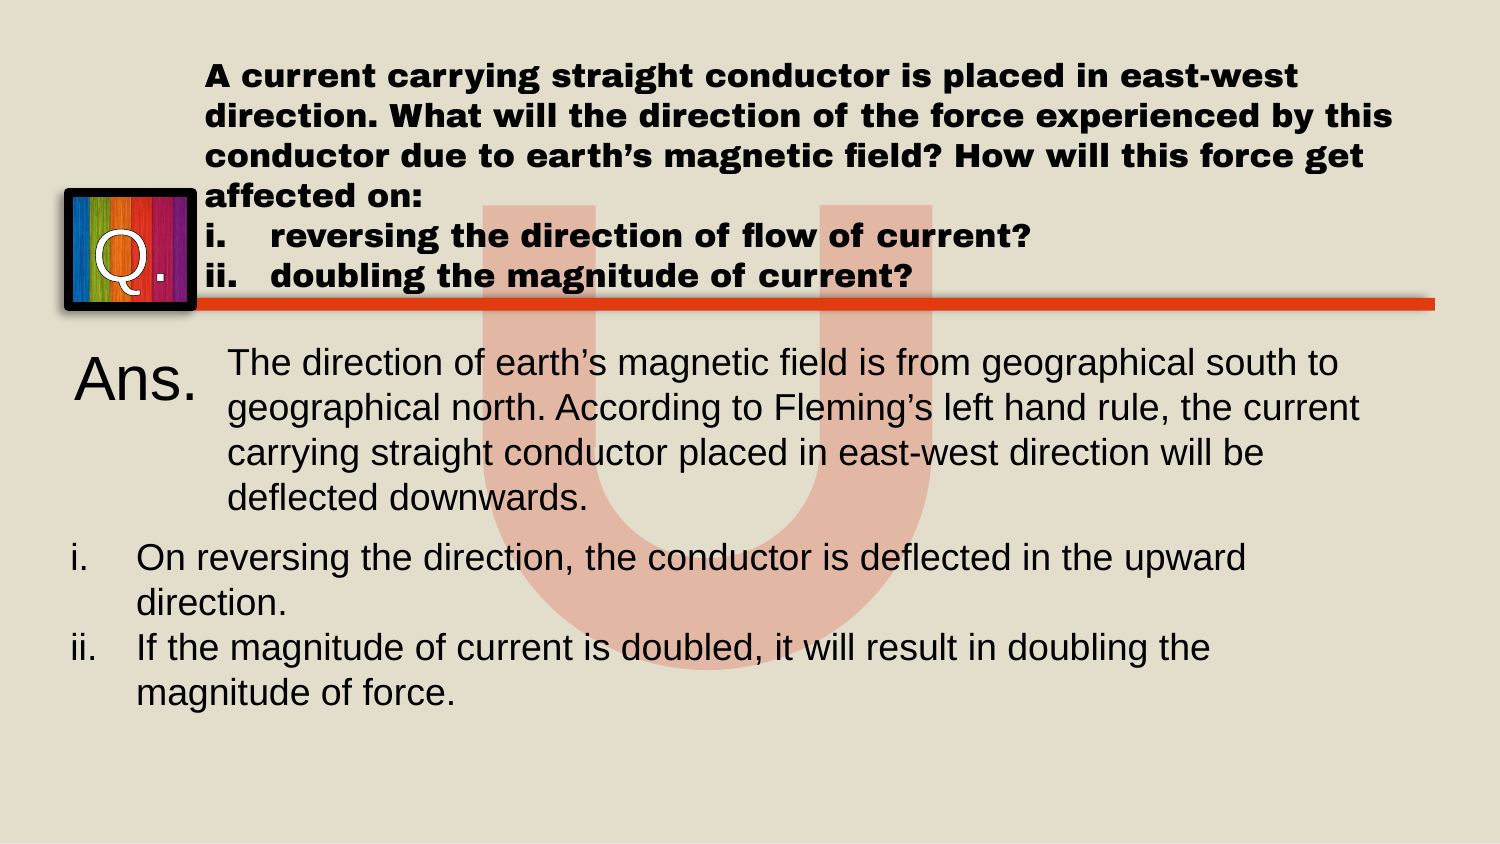

A current carrying straight conductor is placed in east-west direction. What will the direction of the force experienced by this conductor due to earth’s magnetic field? How will this force get affected on:
reversing the direction of flow of current?
doubling the magnitude of current?

Q.

Ans.
The direction of earth’s magnetic field is from geographical south to geographical north. According to Fleming’s left hand rule, the current carrying straight conductor placed in east-west direction will be deflected downwards.
On reversing the direction, the conductor is deflected in the upward direction.
If the magnitude of current is doubled, it will result in doubling the magnitude of force.